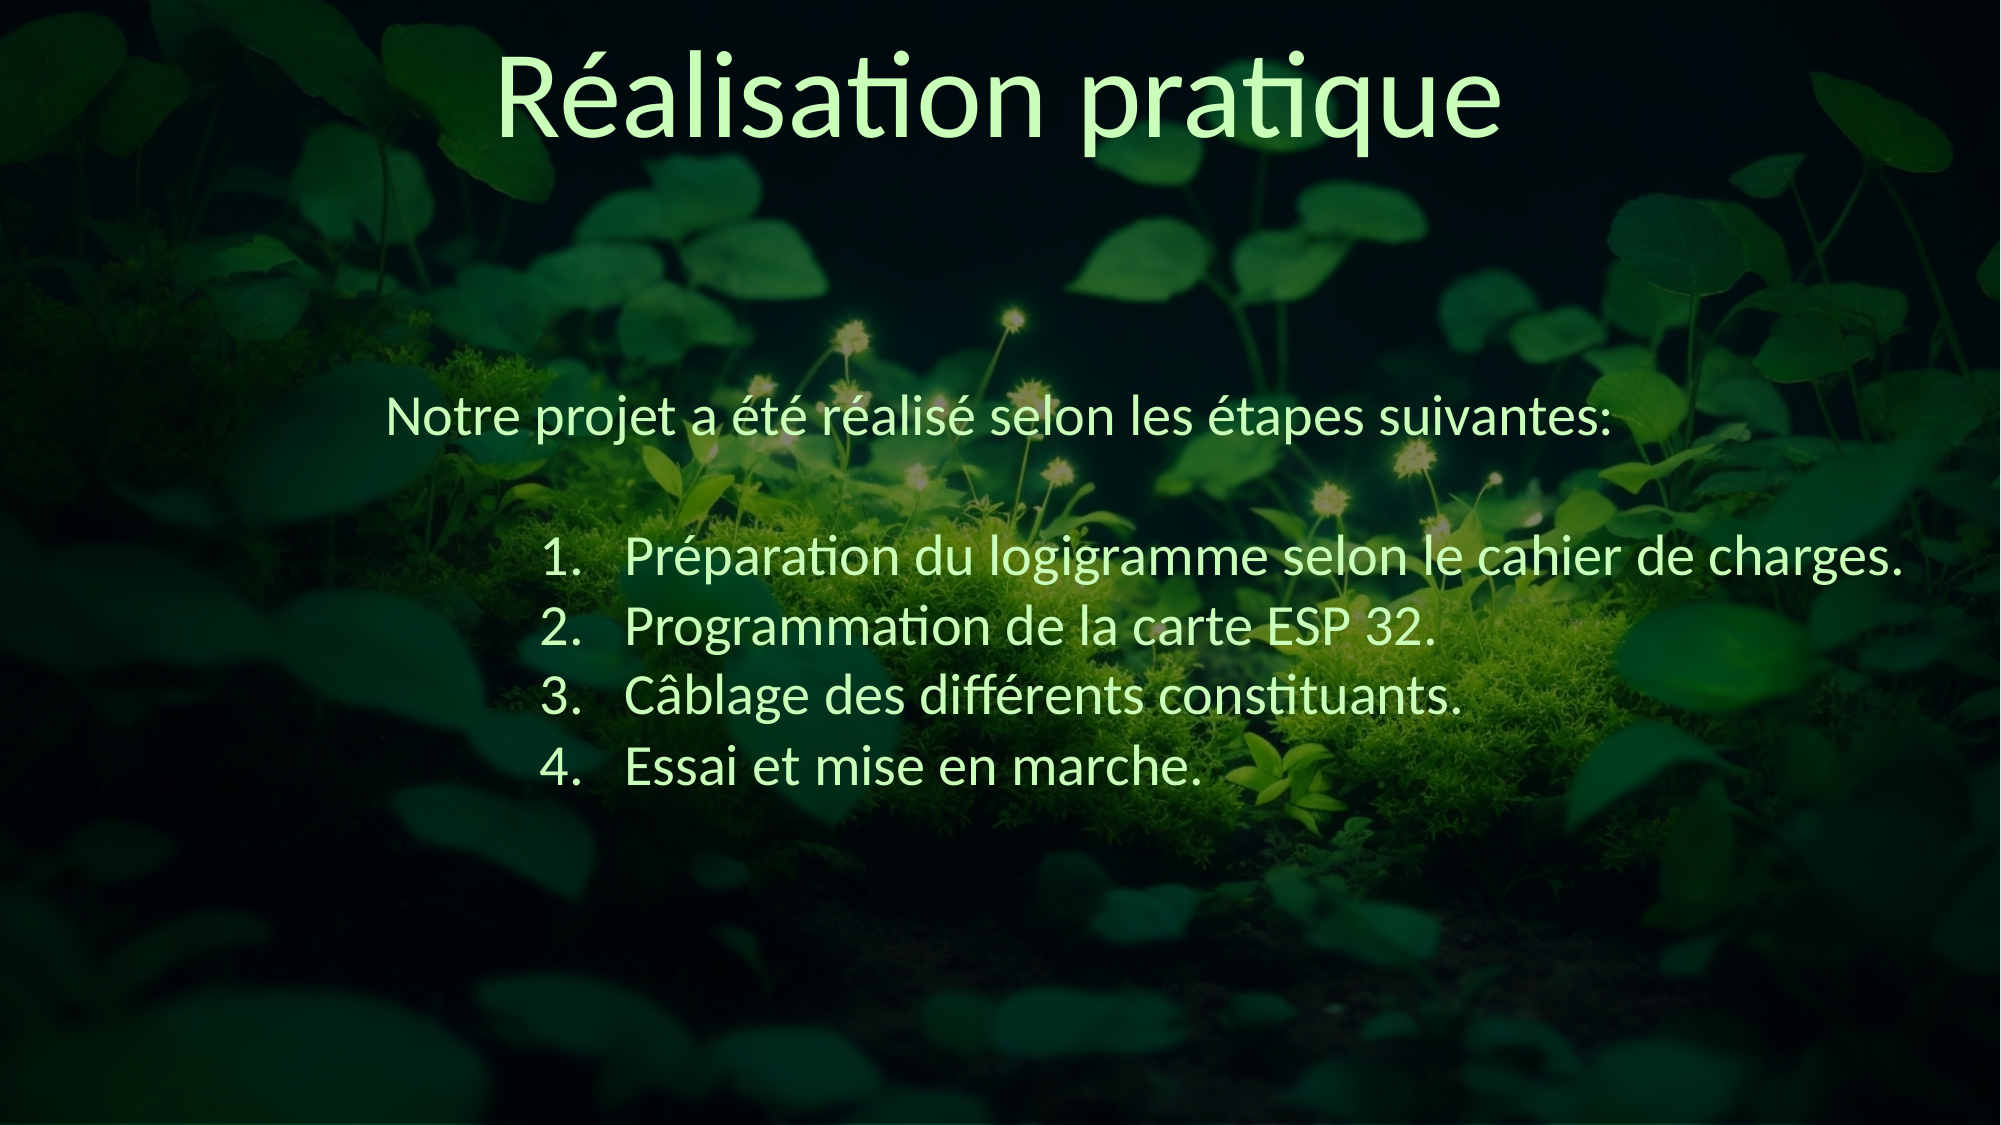

Présentation de l’équipement
Module Relais

Réalisation pratique
Notre projet a été réalisé selon les étapes suivantes:

Préparation du logigramme selon le cahier de charges.
Programmation de la carte ESP 32.
Câblage des différents constituants.
Essai et mise en marche.

Notre système est composé d'un capteur d'humidité, d'une carte ESP-32 et d'une pompe d'eau pour commander l’arrosage.